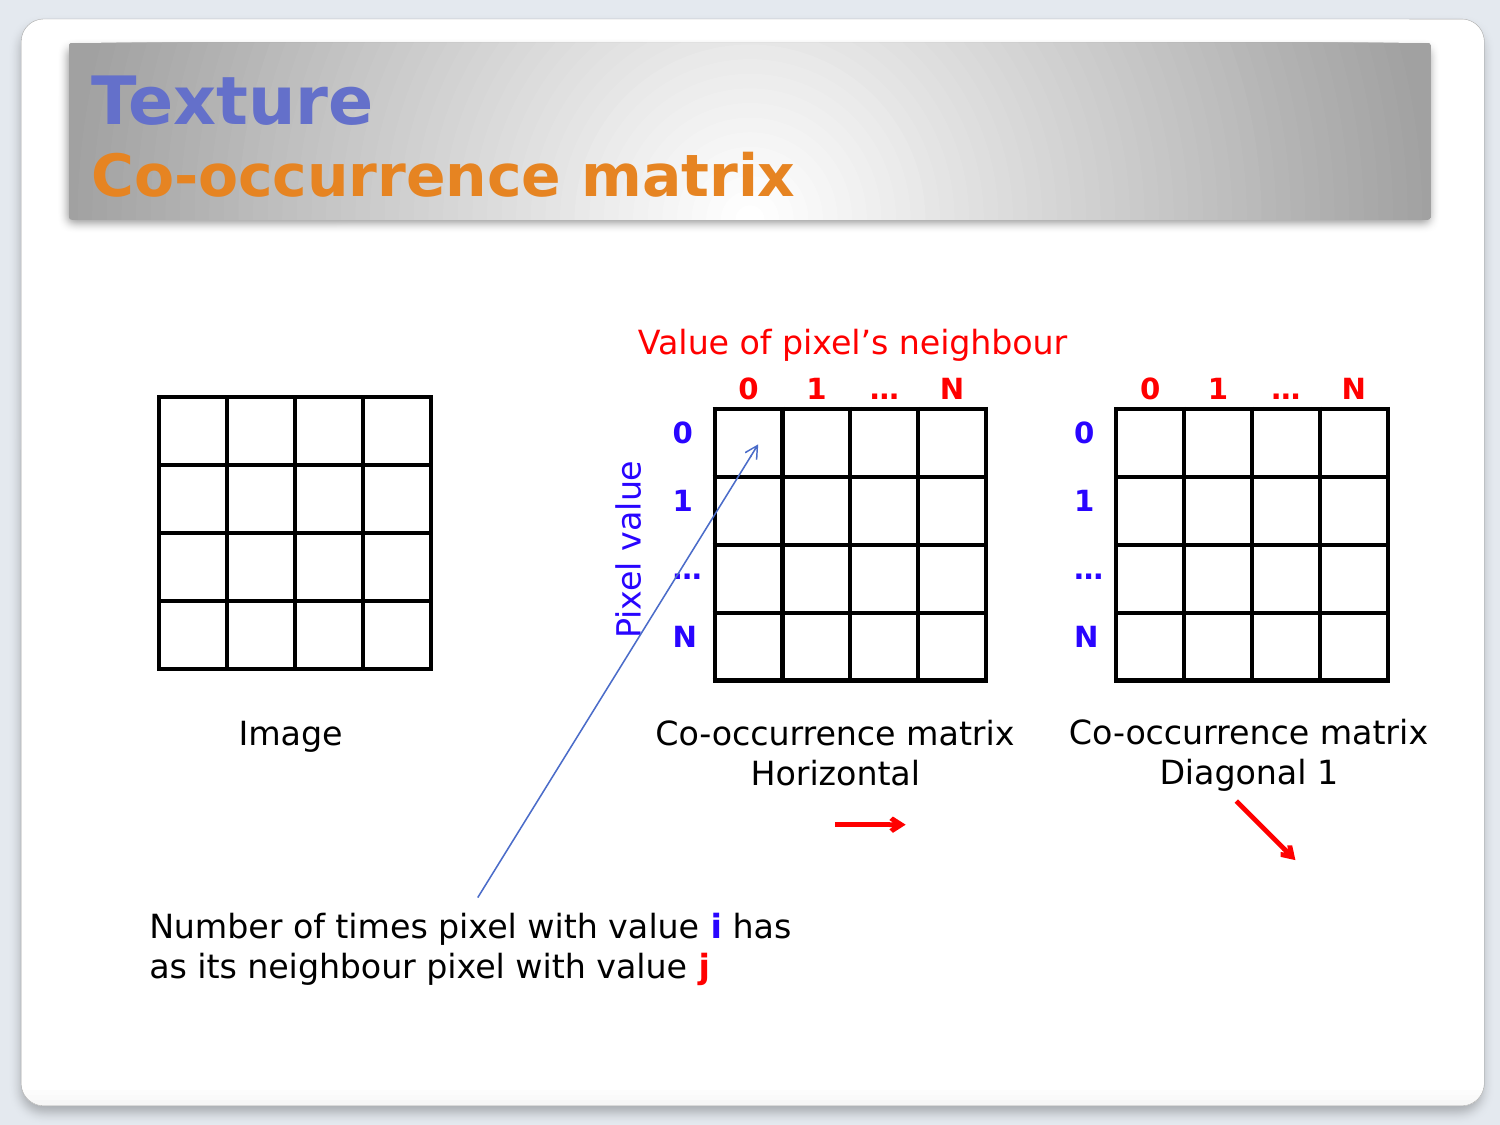

# Texture Co-occurrence matrix
Value of pixel’s neighbour
| 0 | 1 | … | N |
| --- | --- | --- | --- |
| 0 | 1 | … | N |
| --- | --- | --- | --- |
|  |  |  |  |
| --- | --- | --- | --- |
|  |  |  |  |
|  |  |  |  |
|  |  |  |  |
| 0 |
| --- |
| 1 |
| … |
| N |
| 0 |
| --- |
| 1 |
| … |
| N |
|  |  |  |  |
| --- | --- | --- | --- |
|  |  |  |  |
|  |  |  |  |
|  |  |  |  |
|  |  |  |  |
| --- | --- | --- | --- |
|  |  |  |  |
|  |  |  |  |
|  |  |  |  |
Pixel value
Co-occurrence matrix
Diagonal 1
Image
Co-occurrence matrix
Horizontal
Number of times pixel with value i has as its neighbour pixel with value j